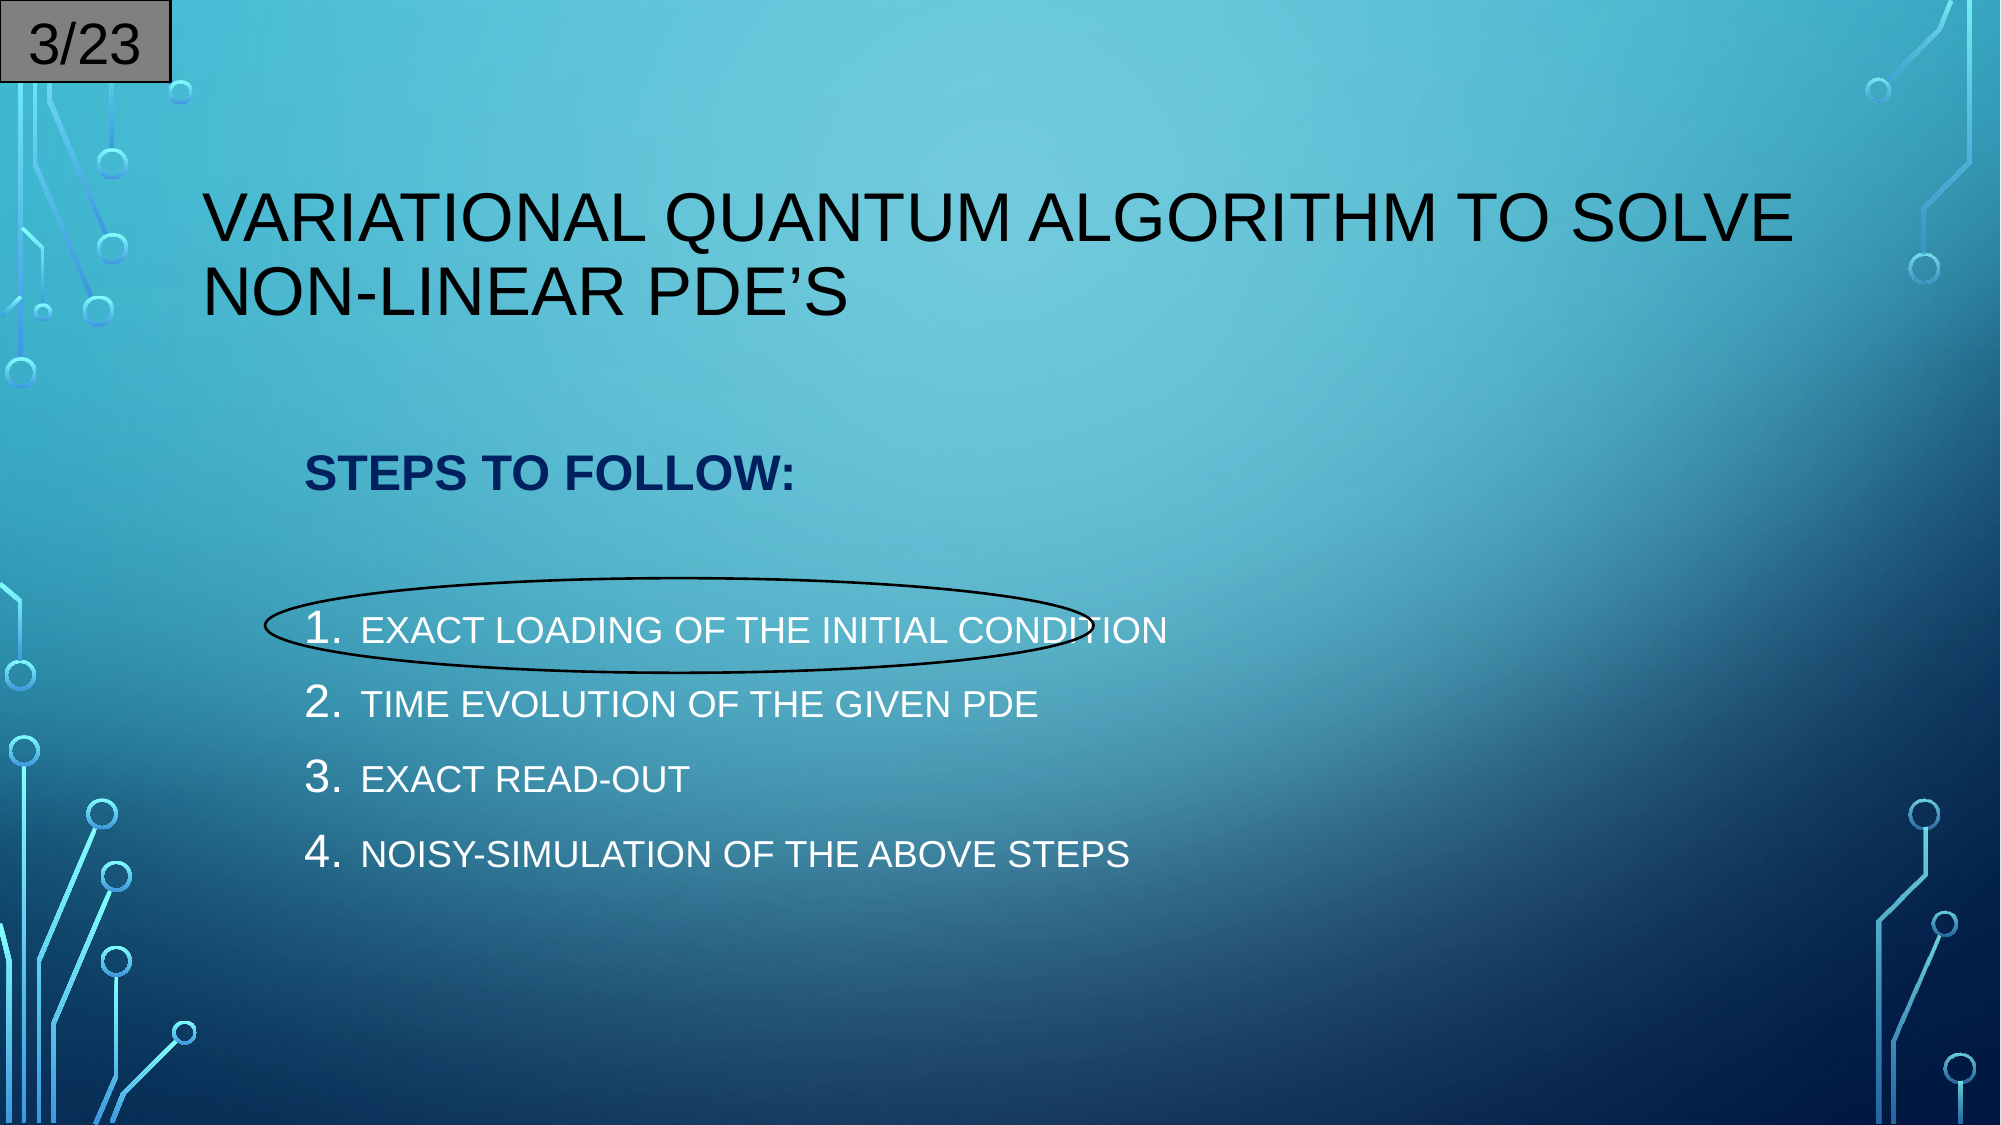

3/23
# Variational Quantum Algorithm to solve non-linear pde’s
Steps to follow:

Exact loading of the initial condition
Time evolution of the given pde
Exact read-out
Noisy-simulation of the above steps